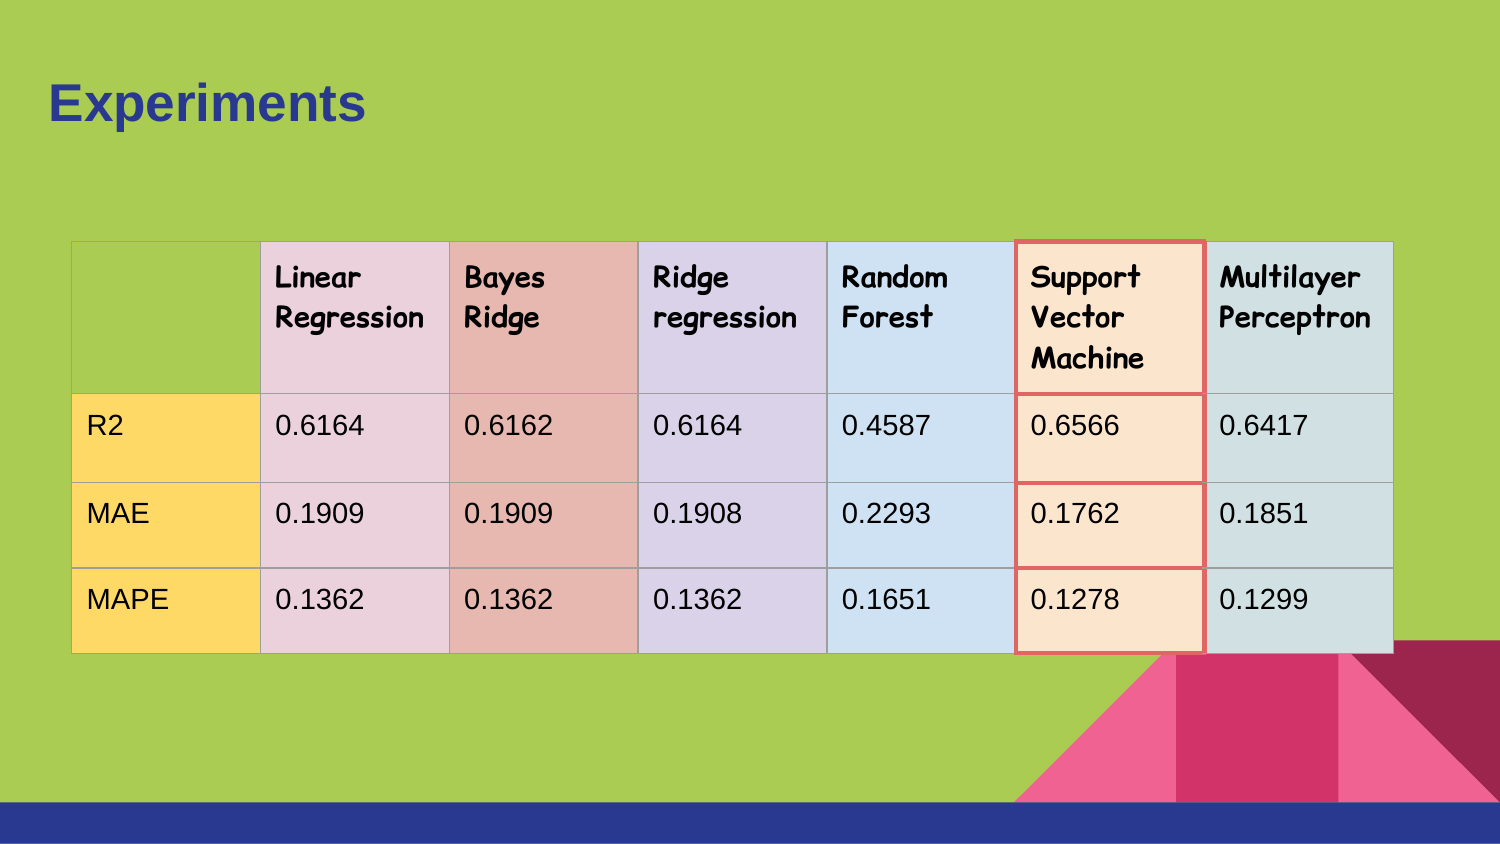

# Experiments
|  | Linear Regression | Bayes Ridge | Ridge regression | Random Forest | Support Vector Machine | Multilayer Perceptron |
| --- | --- | --- | --- | --- | --- | --- |
| R2 | 0.6164 | 0.6162 | 0.6164 | 0.4587 | 0.6566 | 0.6417 |
| MAE | 0.1909 | 0.1909 | 0.1908 | 0.2293 | 0.1762 | 0.1851 |
| MAPE | 0.1362 | 0.1362 | 0.1362 | 0.1651 | 0.1278 | 0.1299 |